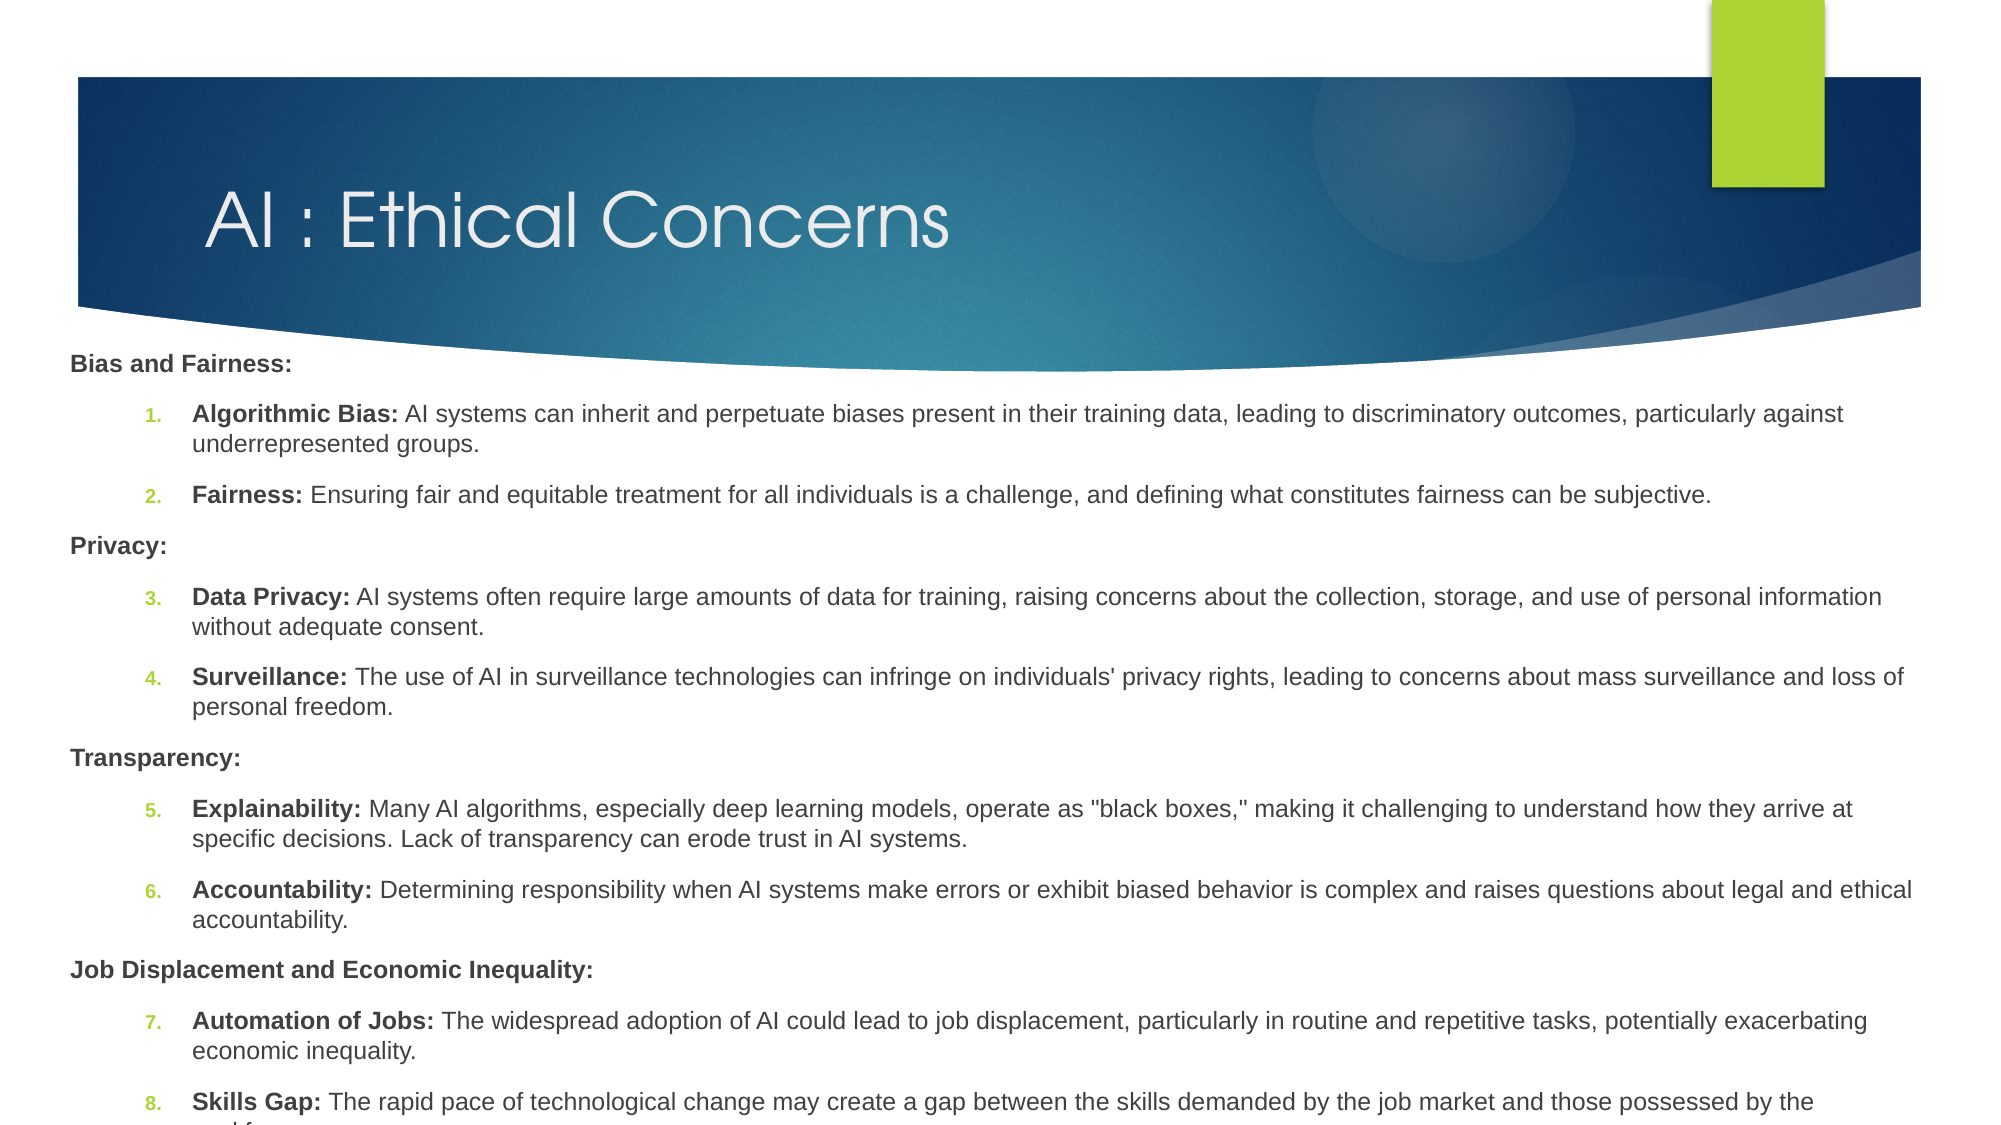

# AI : Ethical Concerns
Bias and Fairness:
Algorithmic Bias: AI systems can inherit and perpetuate biases present in their training data, leading to discriminatory outcomes, particularly against underrepresented groups.
Fairness: Ensuring fair and equitable treatment for all individuals is a challenge, and defining what constitutes fairness can be subjective.
Privacy:
Data Privacy: AI systems often require large amounts of data for training, raising concerns about the collection, storage, and use of personal information without adequate consent.
Surveillance: The use of AI in surveillance technologies can infringe on individuals' privacy rights, leading to concerns about mass surveillance and loss of personal freedom.
Transparency:
Explainability: Many AI algorithms, especially deep learning models, operate as "black boxes," making it challenging to understand how they arrive at specific decisions. Lack of transparency can erode trust in AI systems.
Accountability: Determining responsibility when AI systems make errors or exhibit biased behavior is complex and raises questions about legal and ethical accountability.
Job Displacement and Economic Inequality:
Automation of Jobs: The widespread adoption of AI could lead to job displacement, particularly in routine and repetitive tasks, potentially exacerbating economic inequality.
Skills Gap: The rapid pace of technological change may create a gap between the skills demanded by the job market and those possessed by the workforce.